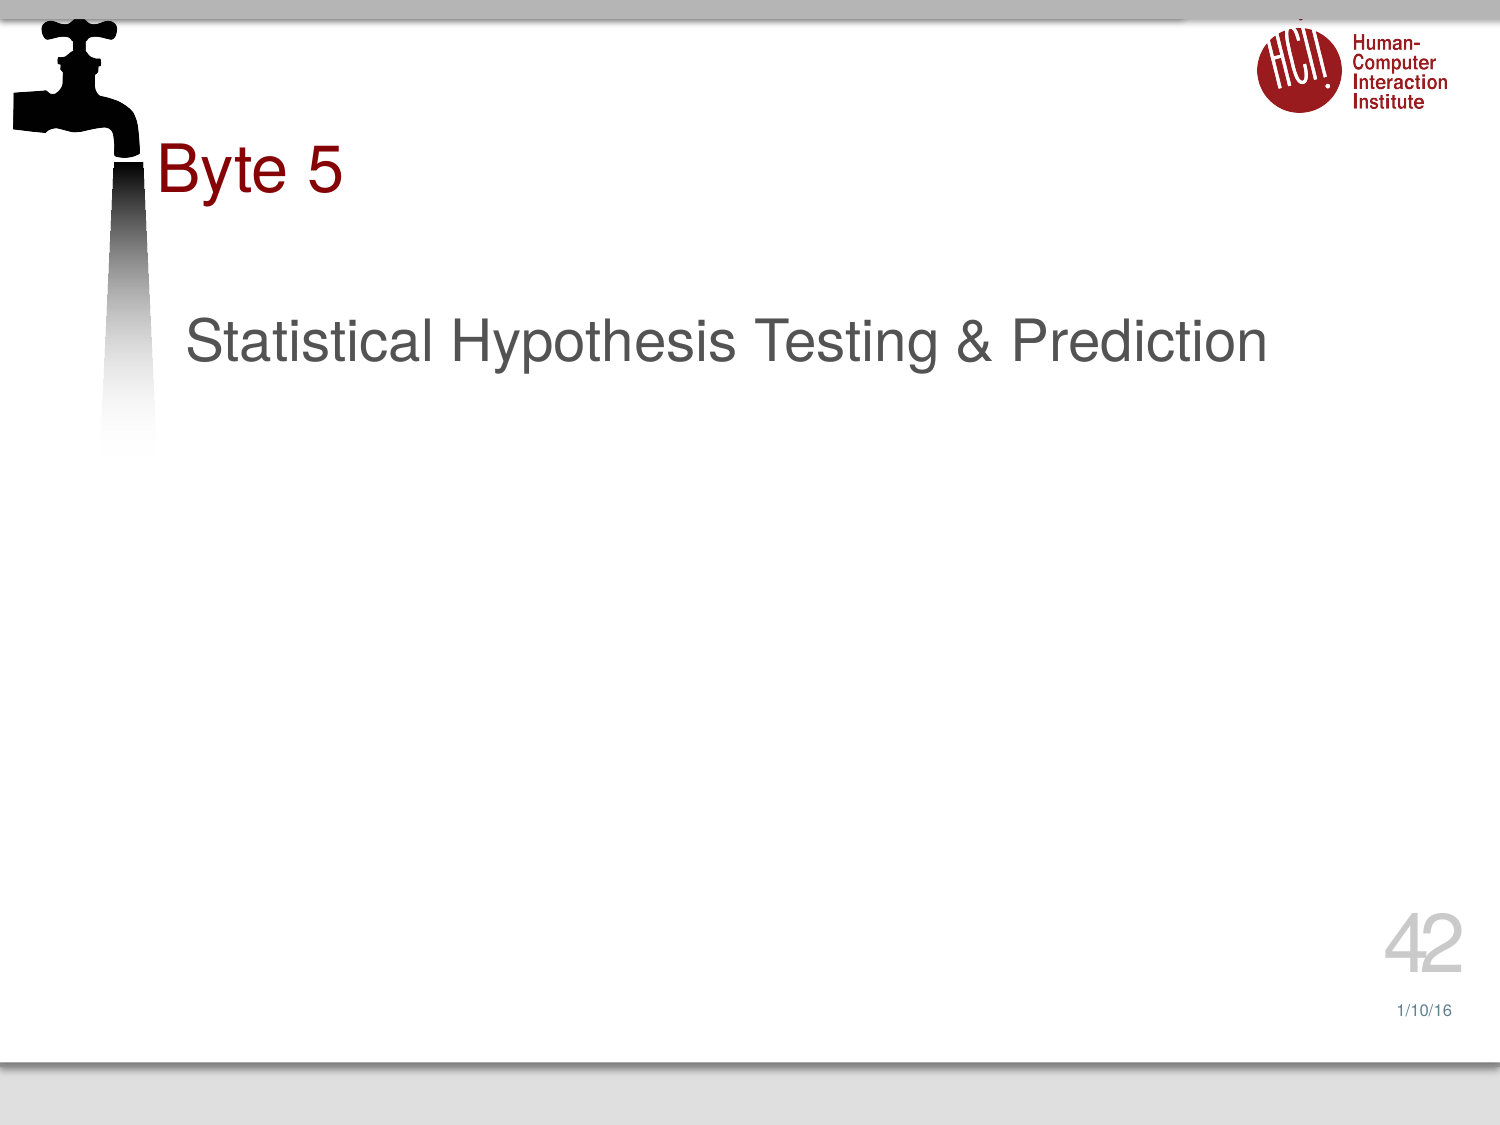

# Byte 5
Statistical Hypothesis Testing & Prediction

42
1/10/16